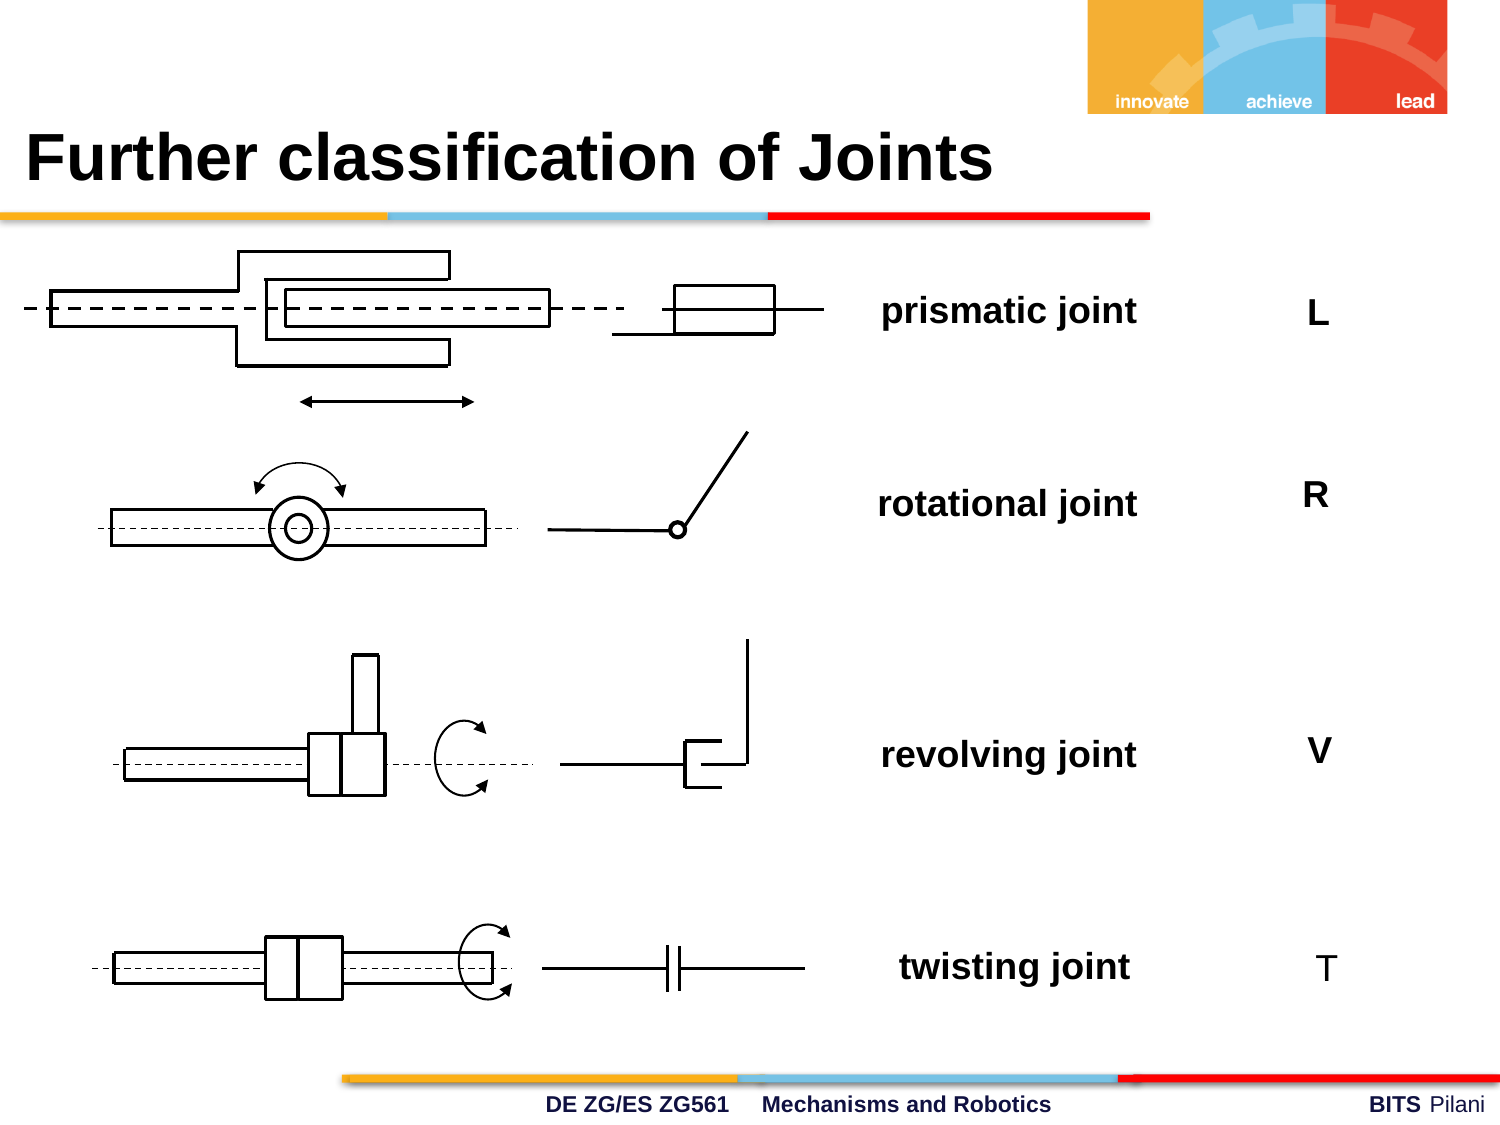

Further classification of Joints

prismatic joint
L

R
rotational joint

V
revolving joint

 twisting joint
T